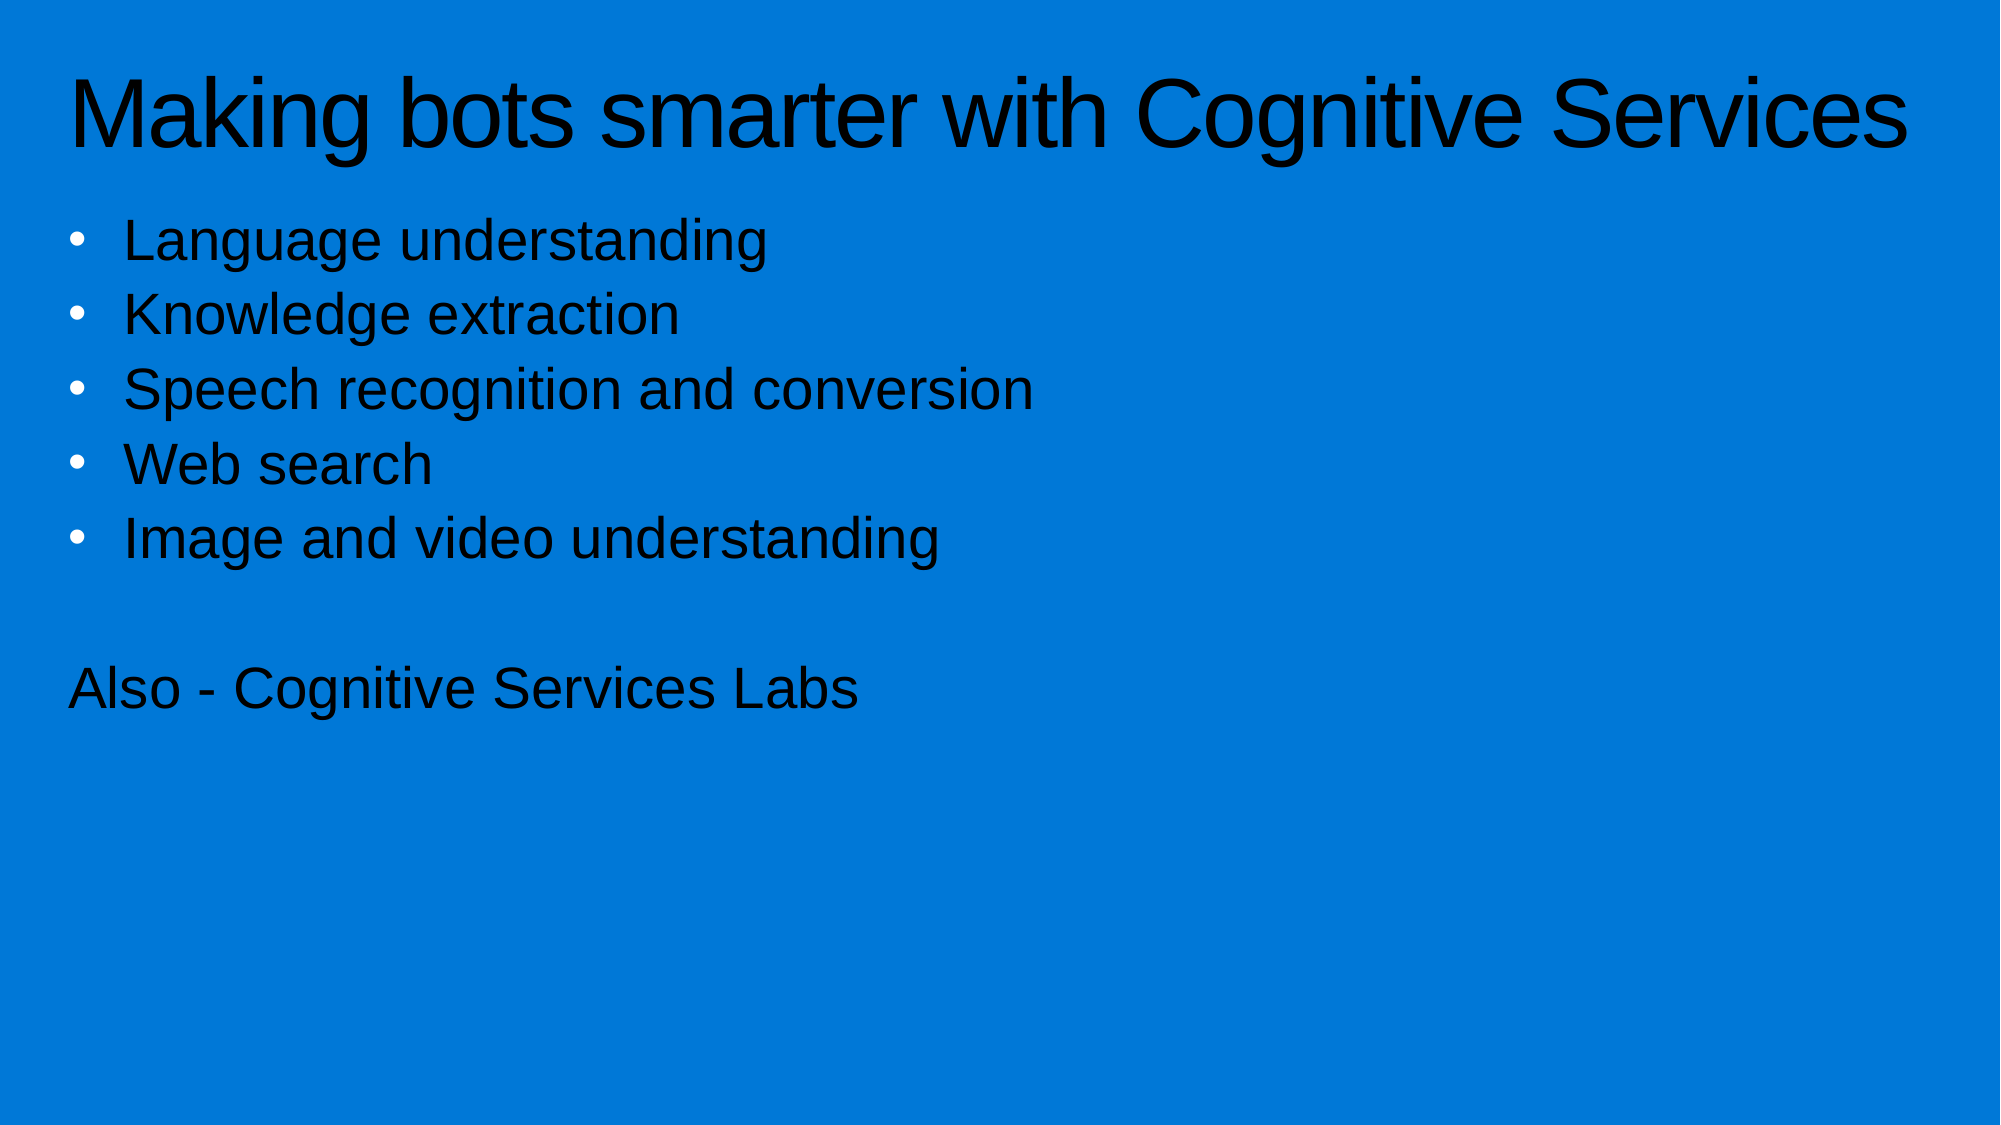

# Making bots smarter with Cognitive Services
Language understanding
Knowledge extraction
Speech recognition and conversion
Web search
Image and video understanding

Also - Cognitive Services Labs